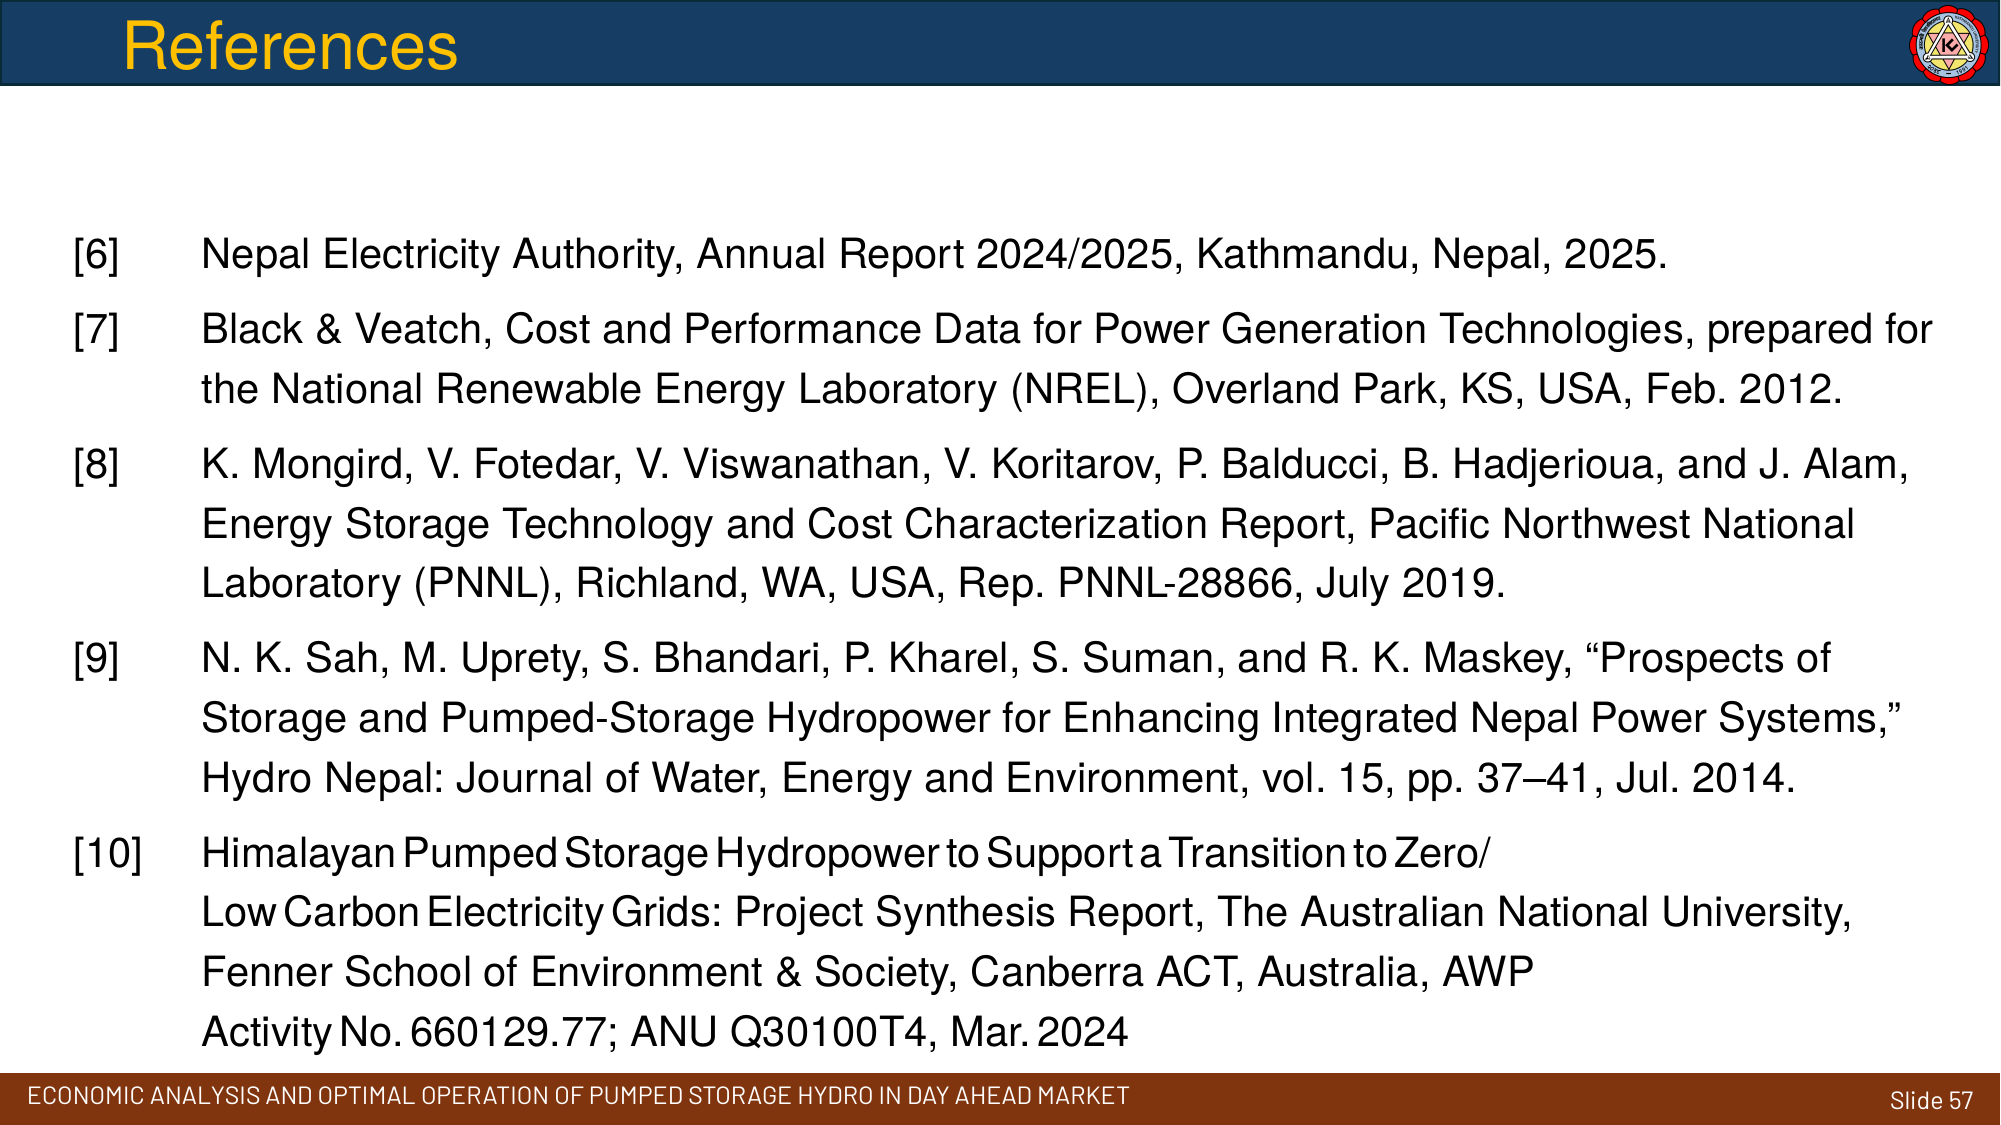

# References
| [6] | Nepal Electricity Authority, Annual Report 2024/2025, Kathmandu, Nepal, 2025. |
| --- | --- |
| [7] | Black & Veatch, Cost and Performance Data for Power Generation Technologies, prepared for the National Renewable Energy Laboratory (NREL), Overland Park, KS, USA, Feb. 2012. |
| [8] | K. Mongird, V. Fotedar, V. Viswanathan, V. Koritarov, P. Balducci, B. Hadjerioua, and J. Alam, Energy Storage Technology and Cost Characterization Report, Pacific Northwest National Laboratory (PNNL), Richland, WA, USA, Rep. PNNL-28866, July 2019. |
| [9] | N. K. Sah, M. Uprety, S. Bhandari, P. Kharel, S. Suman, and R. K. Maskey, “Prospects of Storage and Pumped-Storage Hydropower for Enhancing Integrated Nepal Power Systems,” Hydro Nepal: Journal of Water, Energy and Environment, vol. 15, pp. 37–41, Jul. 2014. |
| [10] | Himalayan Pumped Storage Hydropower to Support a Transition to Zero/Low Carbon Electricity Grids: Project Synthesis Report, The Australian National University, Fenner School of Environment & Society, Canberra ACT, Australia, AWP Activity No. 660129.77; ANU Q30100T4, Mar. 2024 |
ECONOMIC ANALYSIS AND OPTIMAL OPERATION OF PUMPED STORAGE HYDRO IN DAY AHEAD MARKET
Slide 57